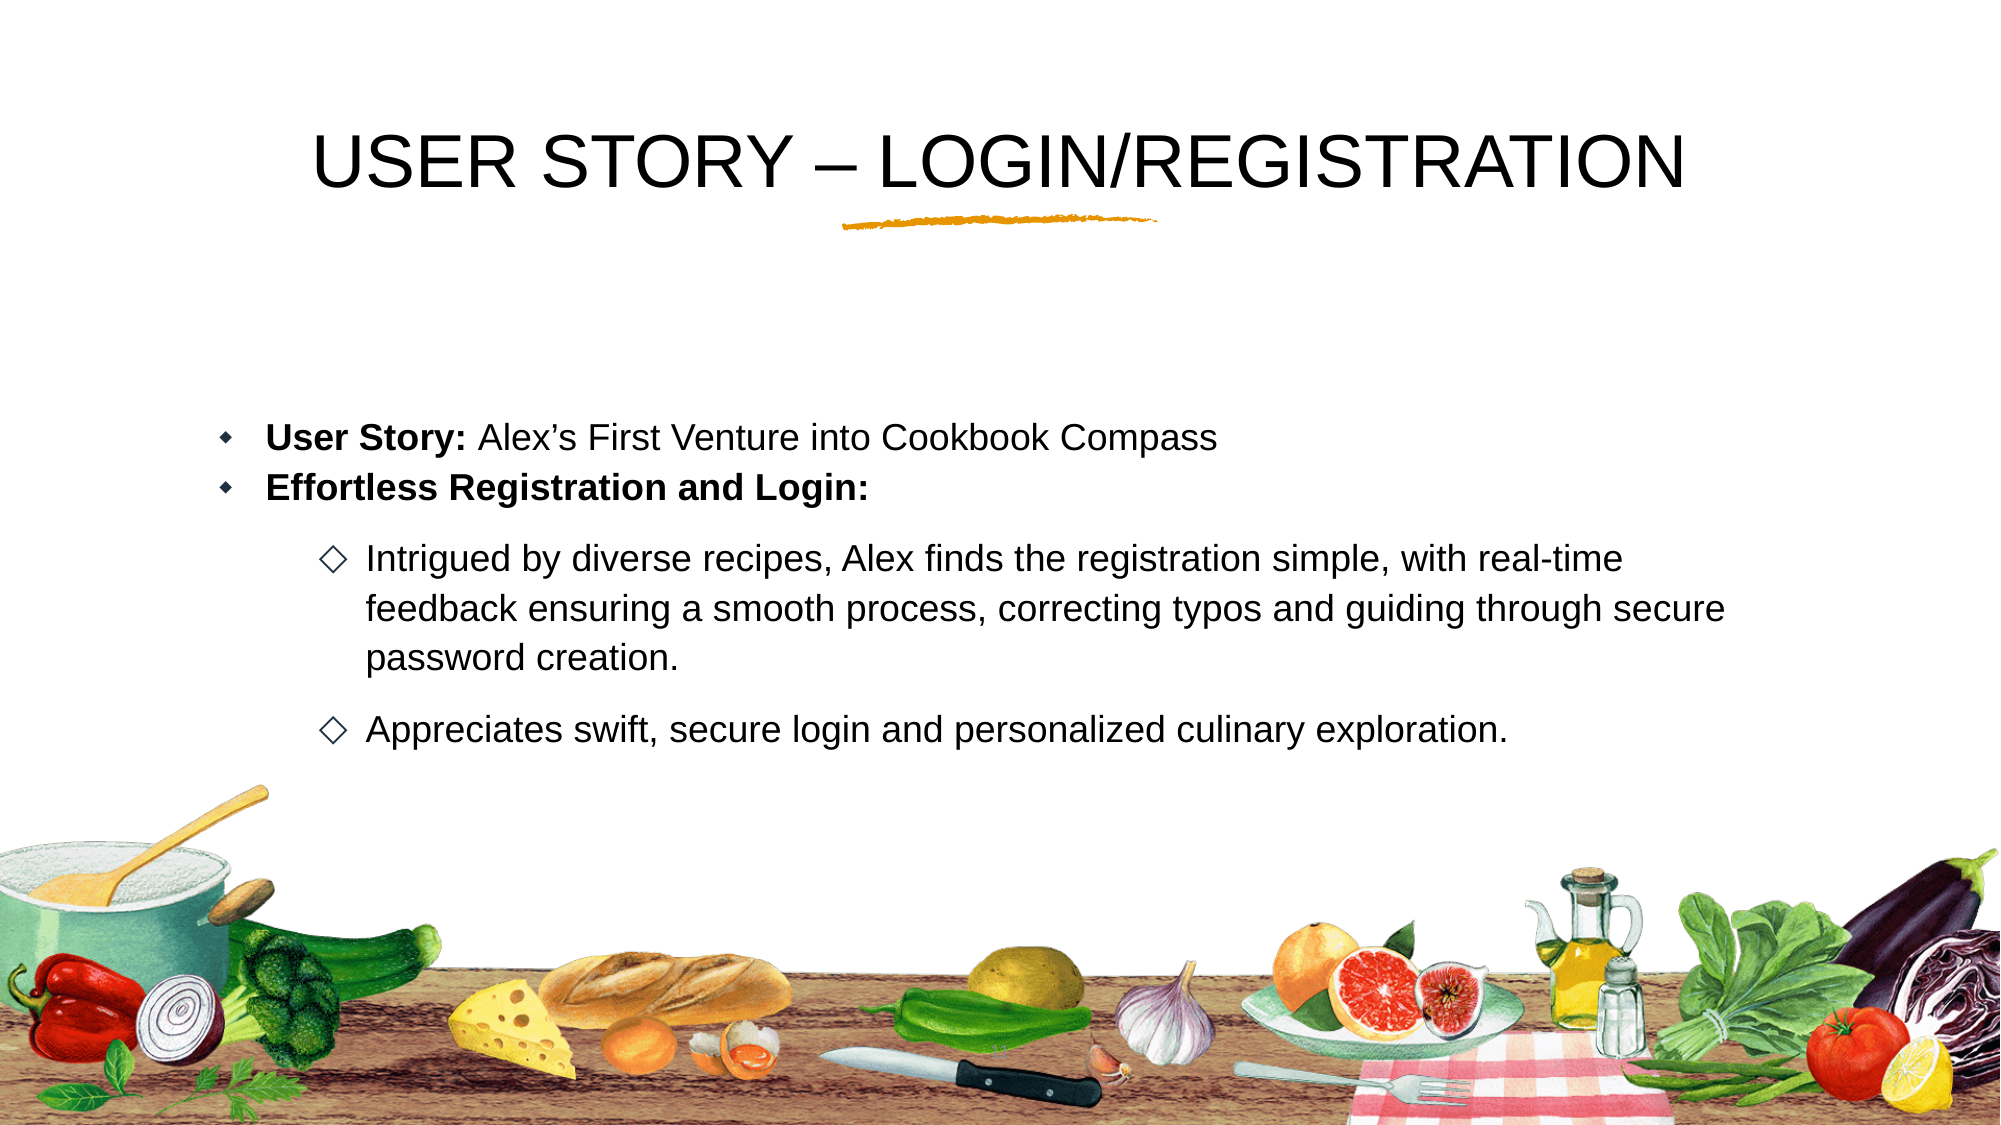

# USER STORY – LOGIN/REGISTRATION
User Story: Alex’s First Venture into Cookbook Compass
Effortless Registration and Login:
Intrigued by diverse recipes, Alex finds the registration simple, with real-time feedback ensuring a smooth process, correcting typos and guiding through secure password creation.
Appreciates swift, secure login and personalized culinary exploration.
11